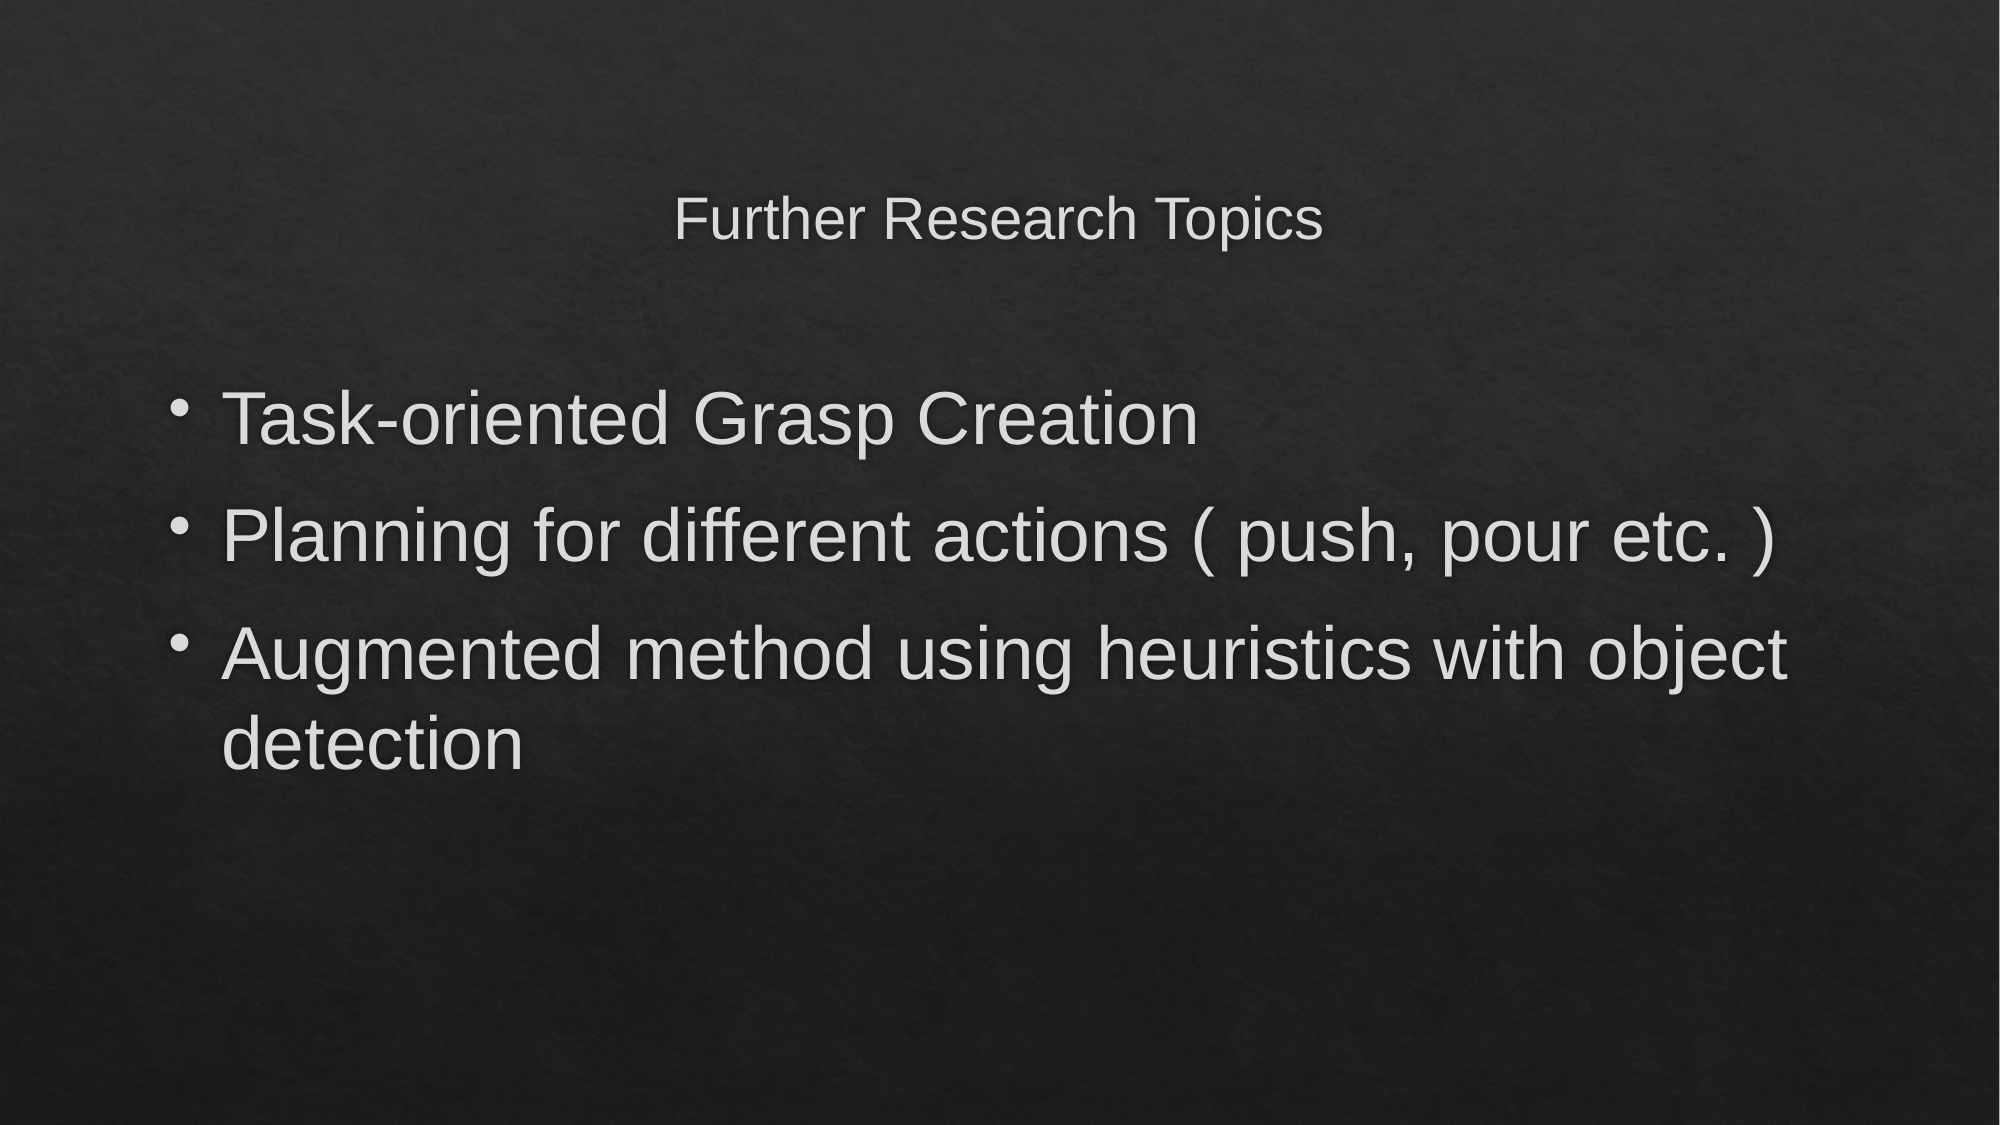

# Further Research Topics

Task-oriented Grasp Creation
Planning for different actions ( push, pour etc. )
Augmented method using heuristics with object detection